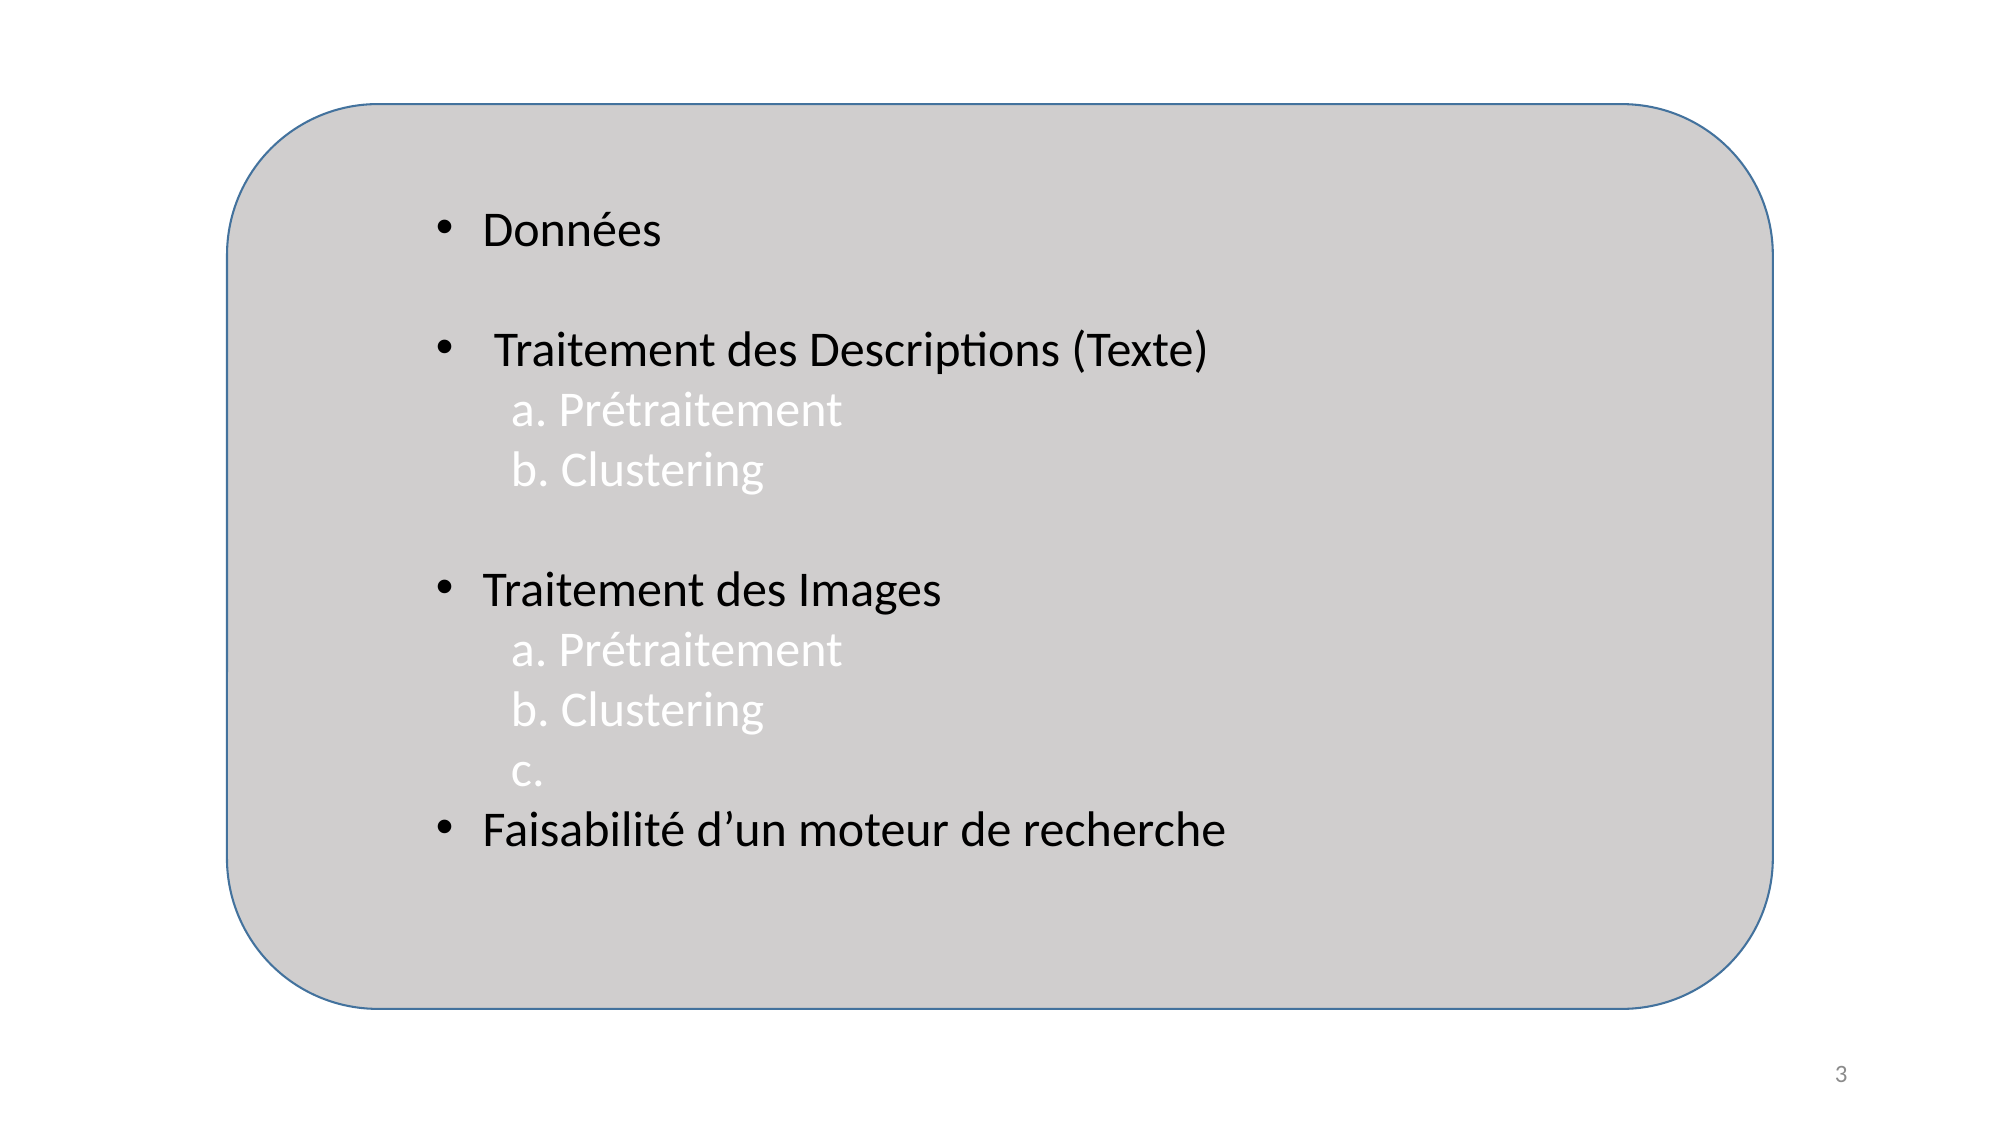

Données

 Traitement des Descriptions (Texte)
a. Prétraitement
b. Clustering
Traitement des Images
a. Prétraitement
b. Clustering
c.
Faisabilité d’un moteur de recherche
3